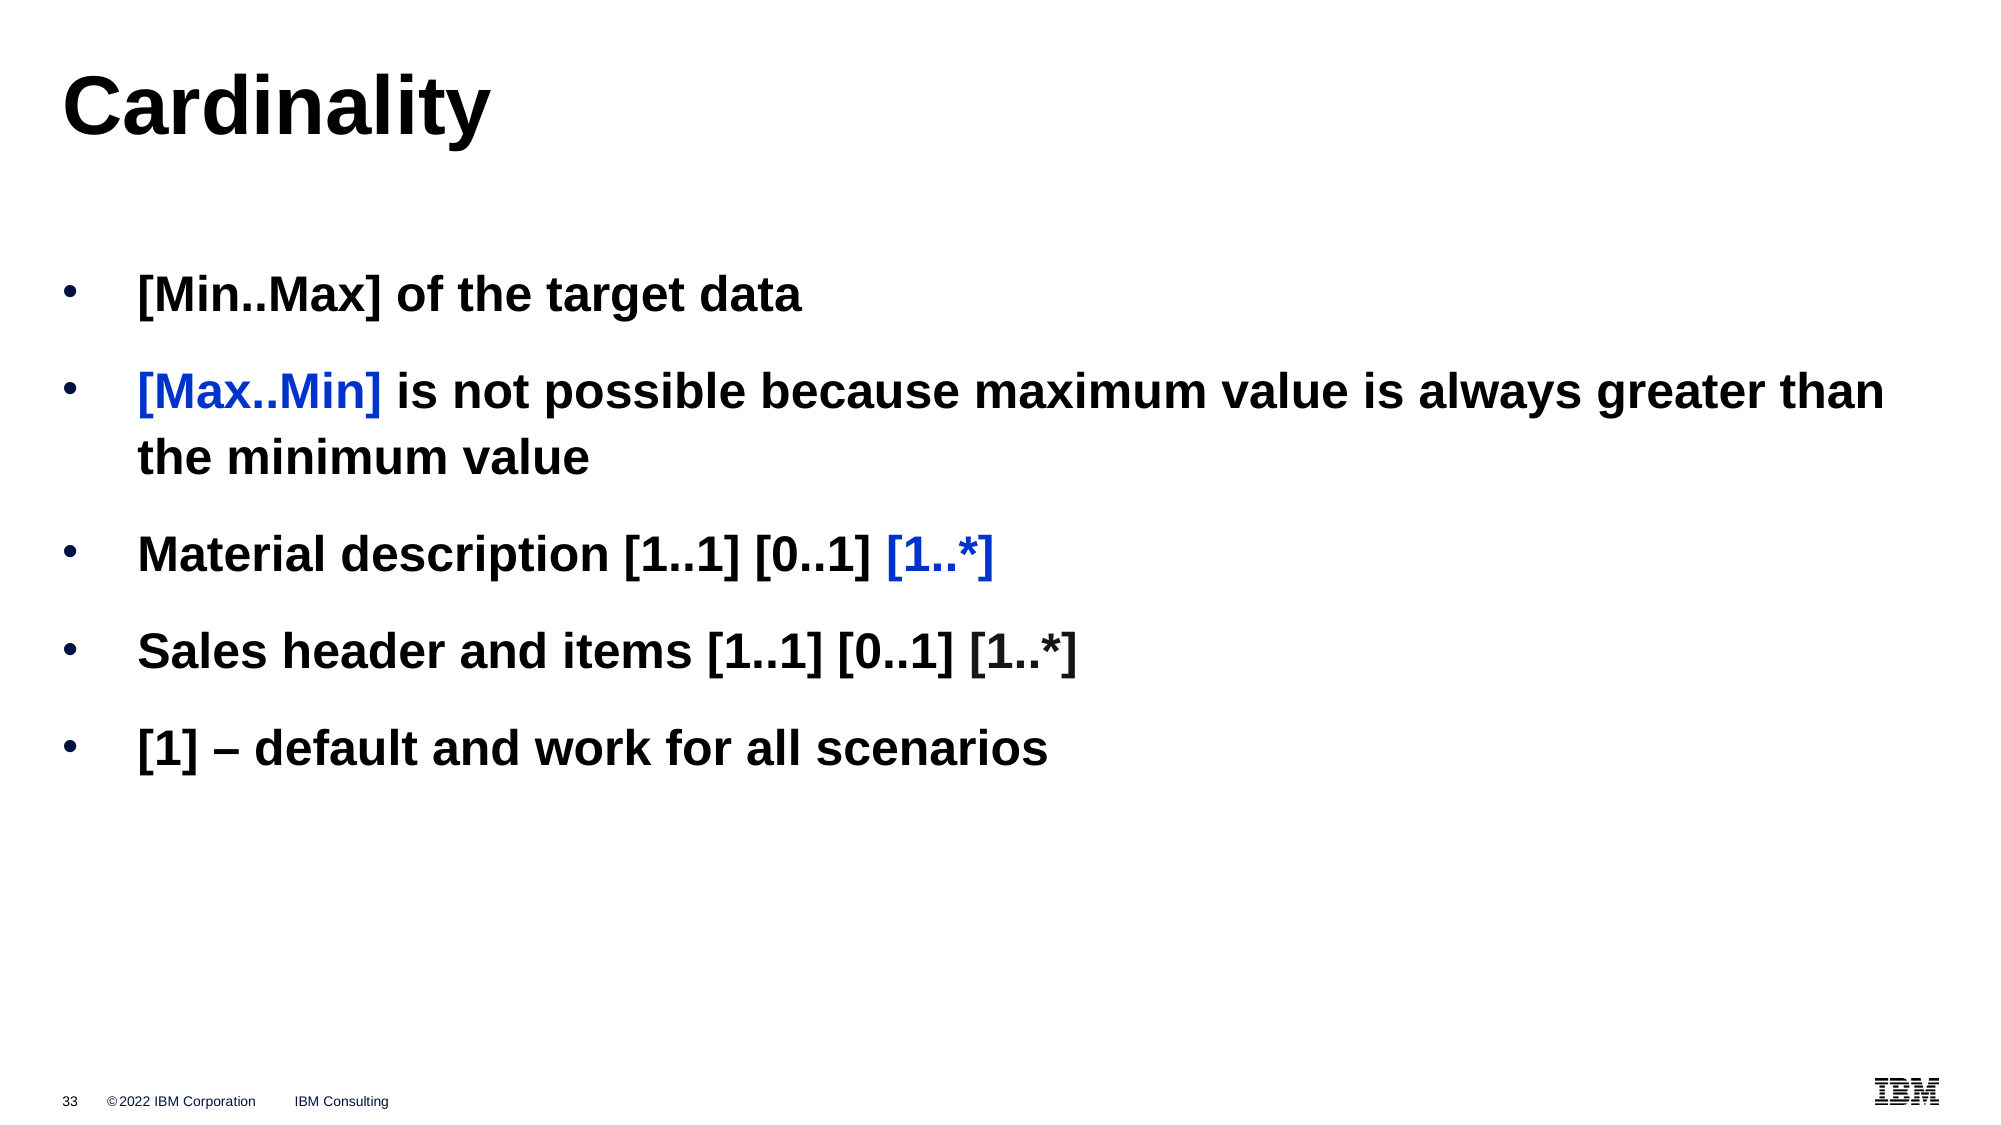

# Cardinality
[Min..Max] of the target data
[Max..Min] is not possible because maximum value is always greater than the minimum value
Material description [1..1] [0..1] [1..*]
Sales header and items [1..1] [0..1] [1..*]
[1] – default and work for all scenarios